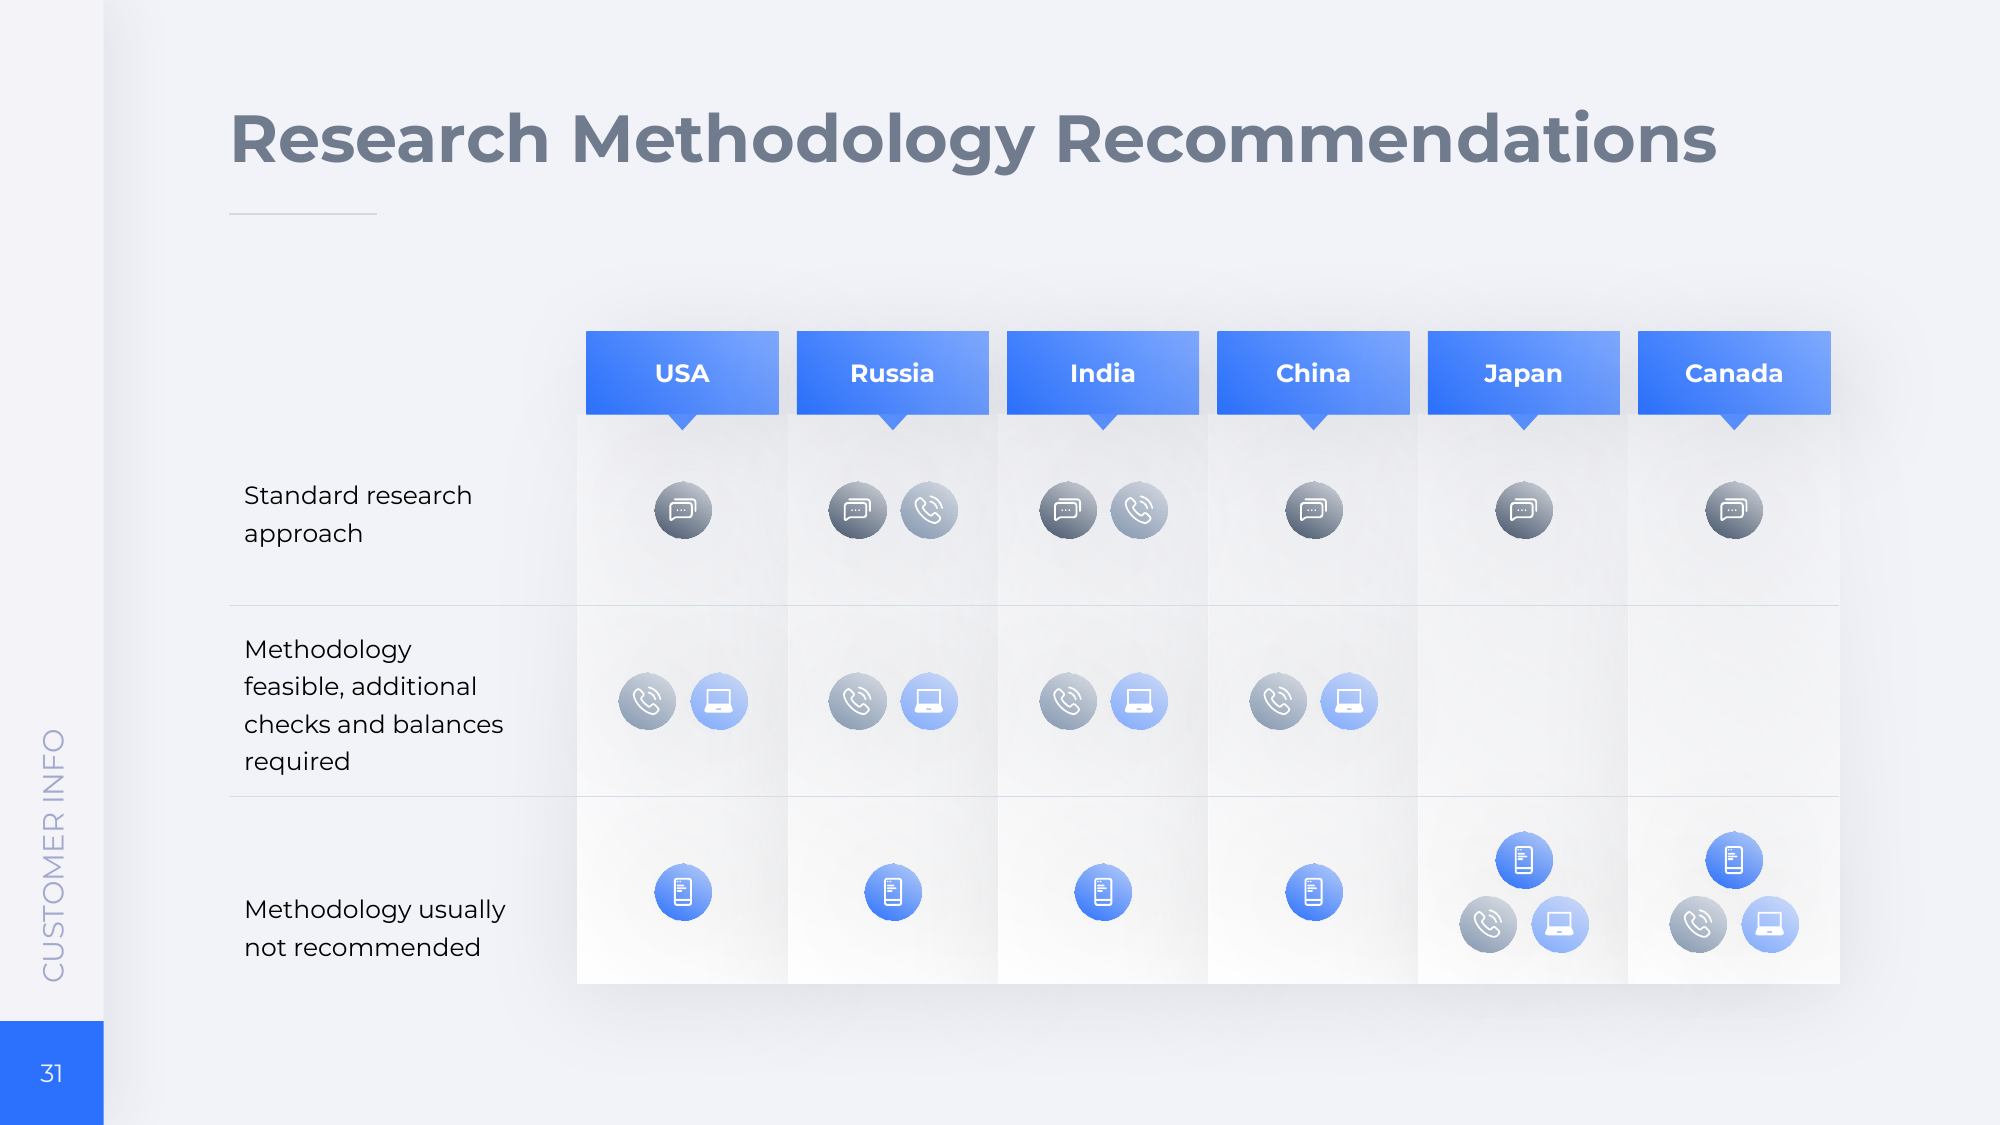

Research Methodology Recommendations
Russia
India
China
Japan
Canada
USA

Standard research approach

Methodology feasible, additional checks and balances required
CUSTOMER INFO

Methodology usually not recommended

31